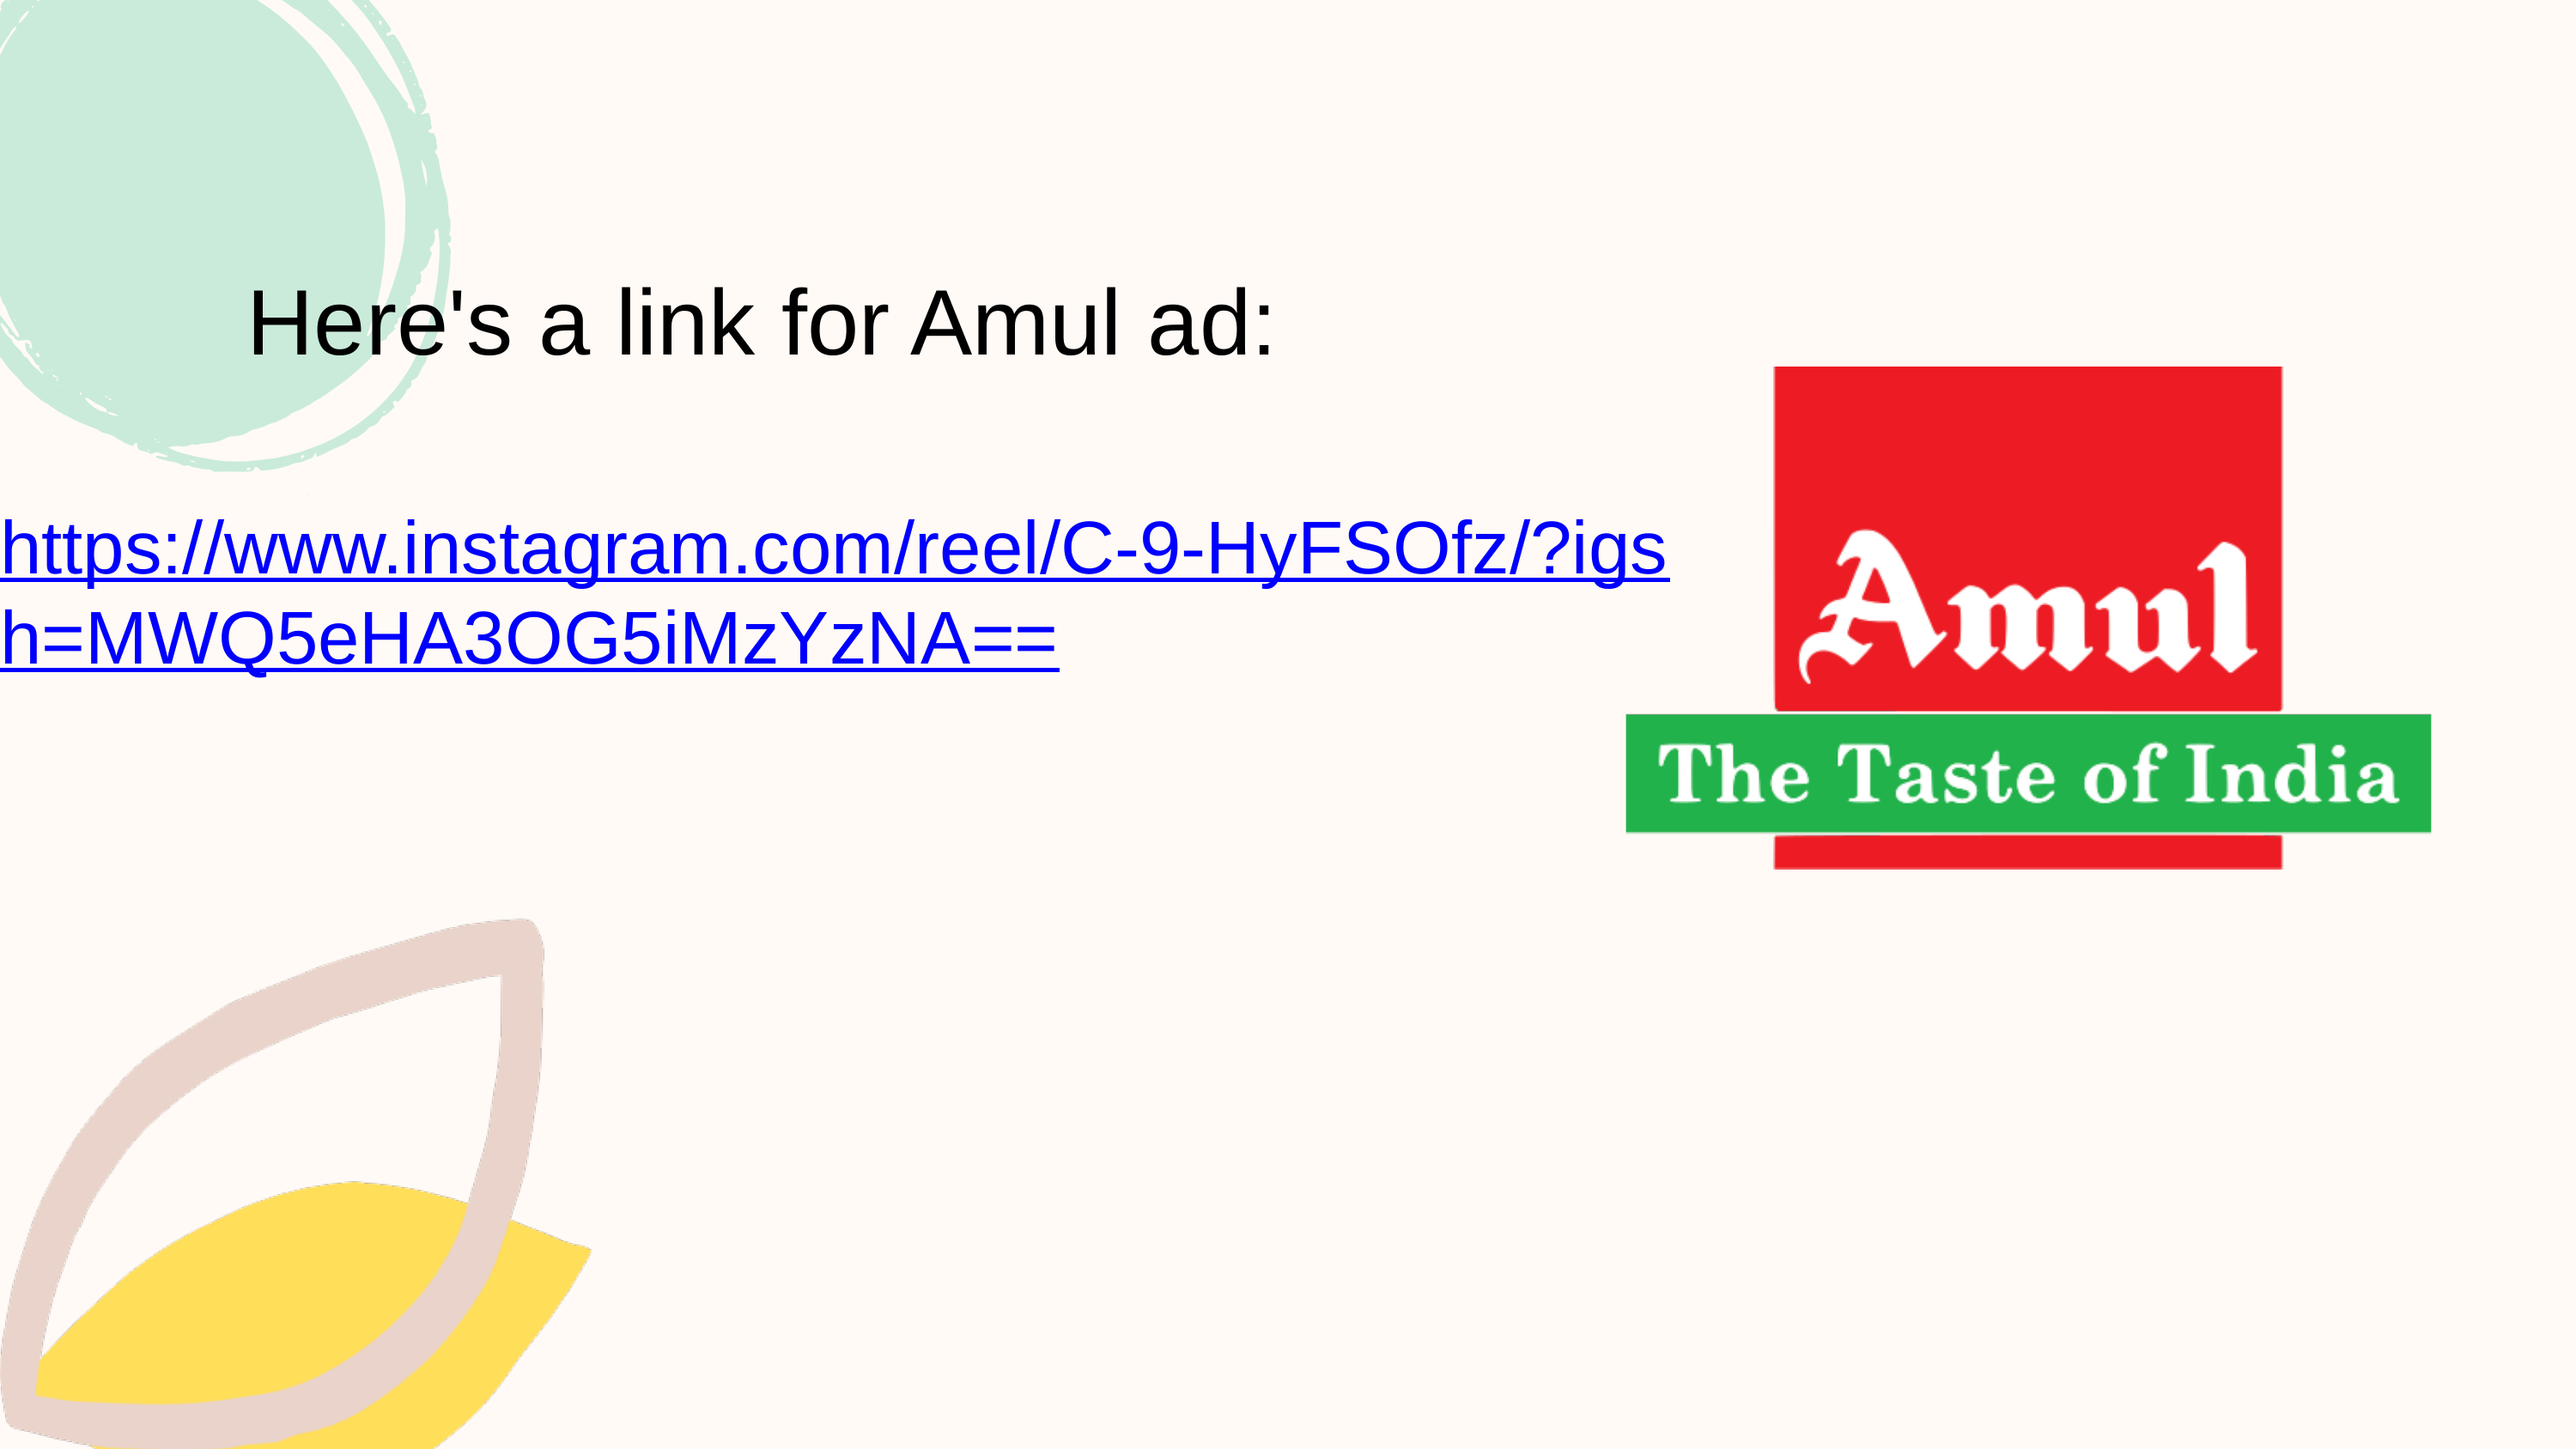

Here's a link for Amul ad:

https://www.instagram.com/reel/C-9-HyFSOfz/?igsh=MWQ5eHA3OG5iMzYzNA==